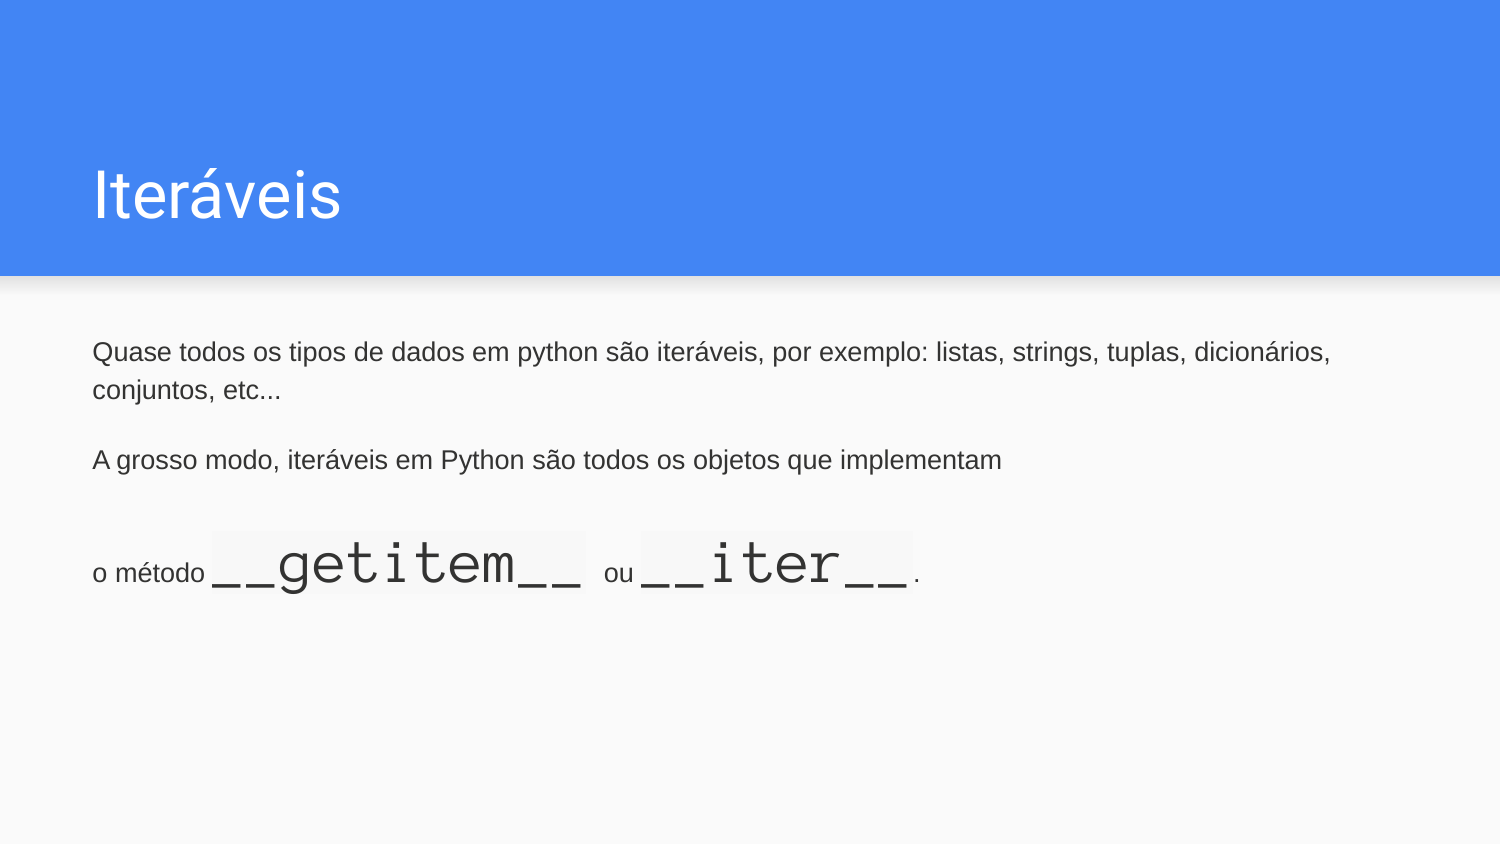

# Iteráveis
Quase todos os tipos de dados em python são iteráveis, por exemplo: listas, strings, tuplas, dicionários, conjuntos, etc...
A grosso modo, iteráveis em Python são todos os objetos que implementam
o método __getitem__ ou __iter__.